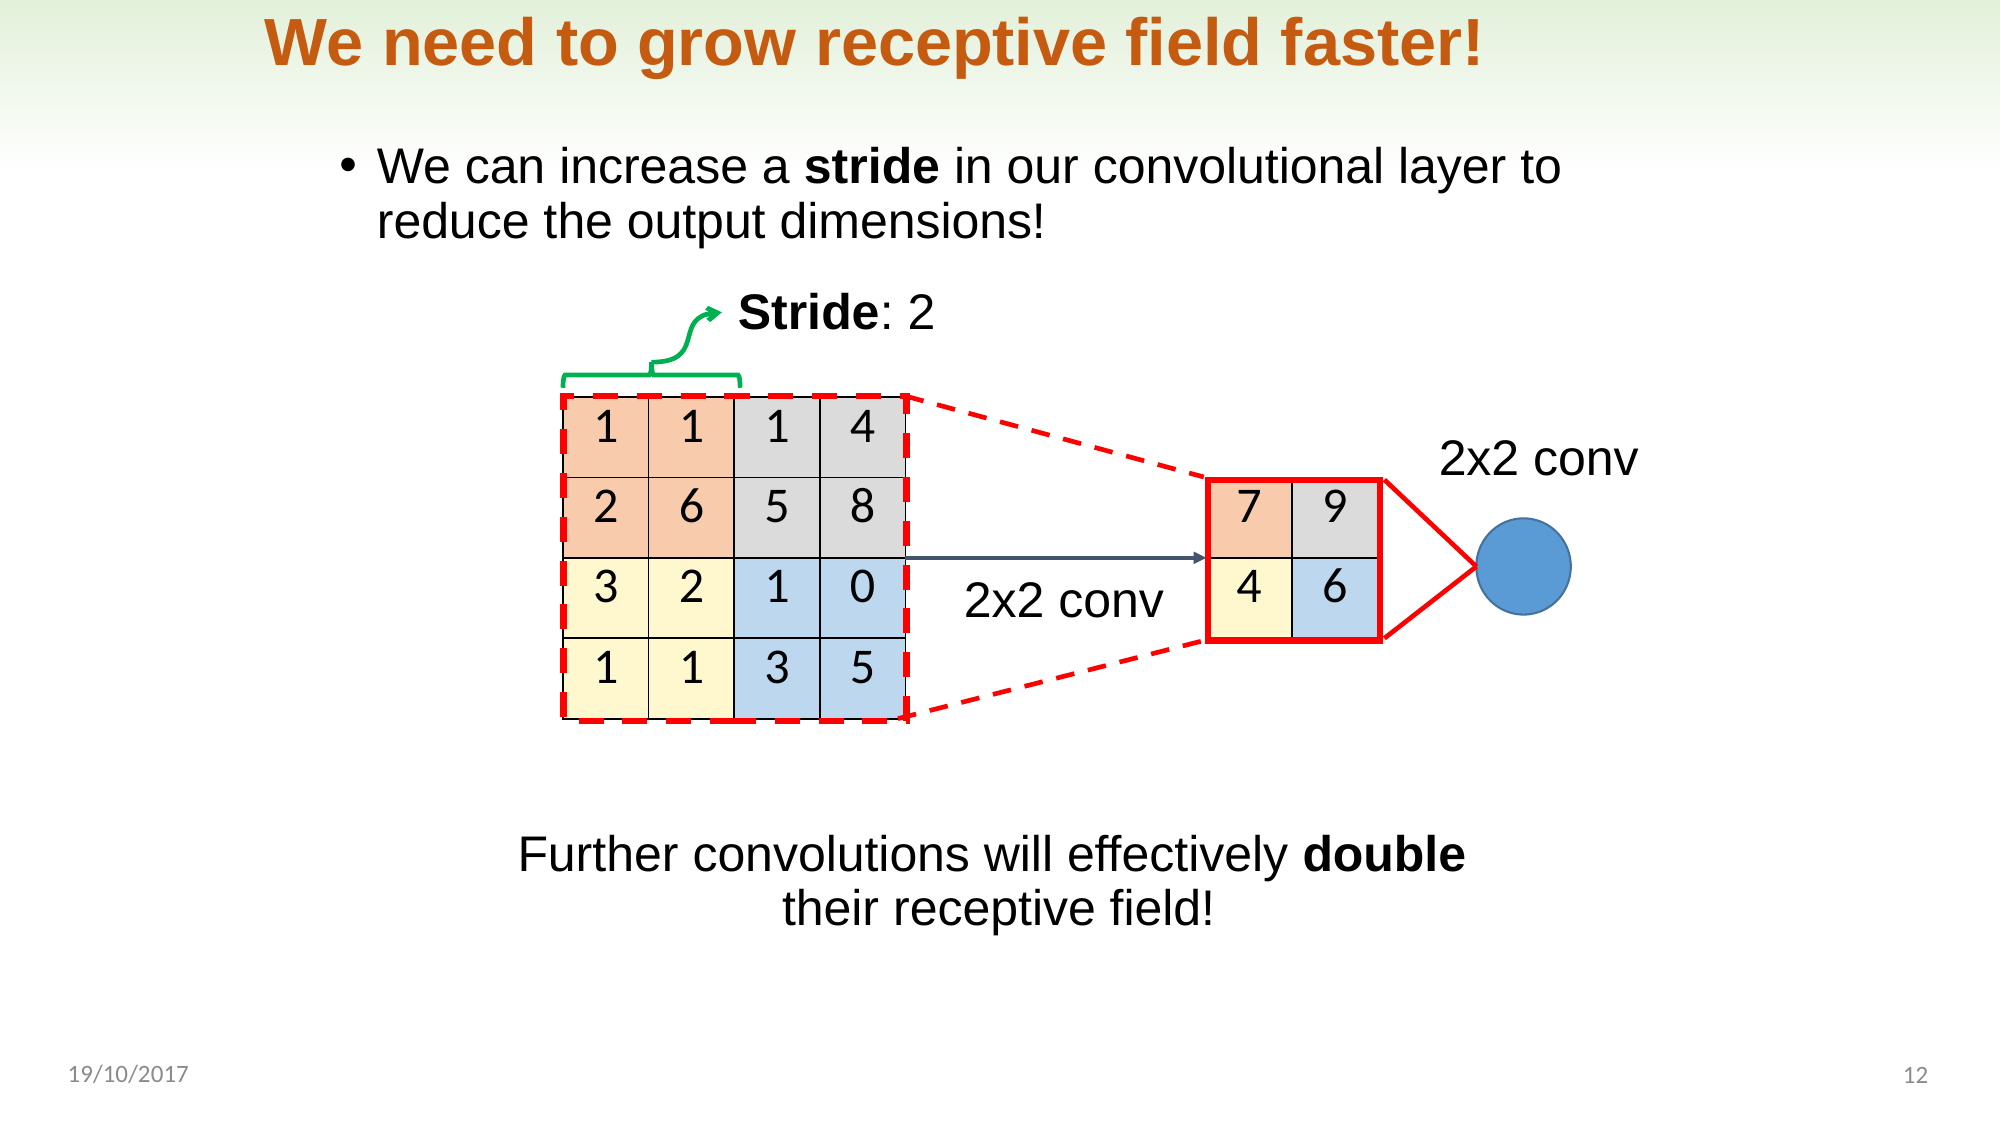

# We need to grow receptive field faster!
We can increase a stride in our convolutional layer to reduce the output dimensions!

Further convolutions will effectively double
their receptive field!
Stride: 2

| 1 | 1 | 1 | 4 |
| --- | --- | --- | --- |
| 2 | 6 | 5 | 8 |
| 3 | 2 | 1 | 0 |
| 1 | 1 | 3 | 5 |
2x2 conv
| 7 | 9 |
| --- | --- |
| 4 | 6 |

2x2 conv
19/10/2017
12